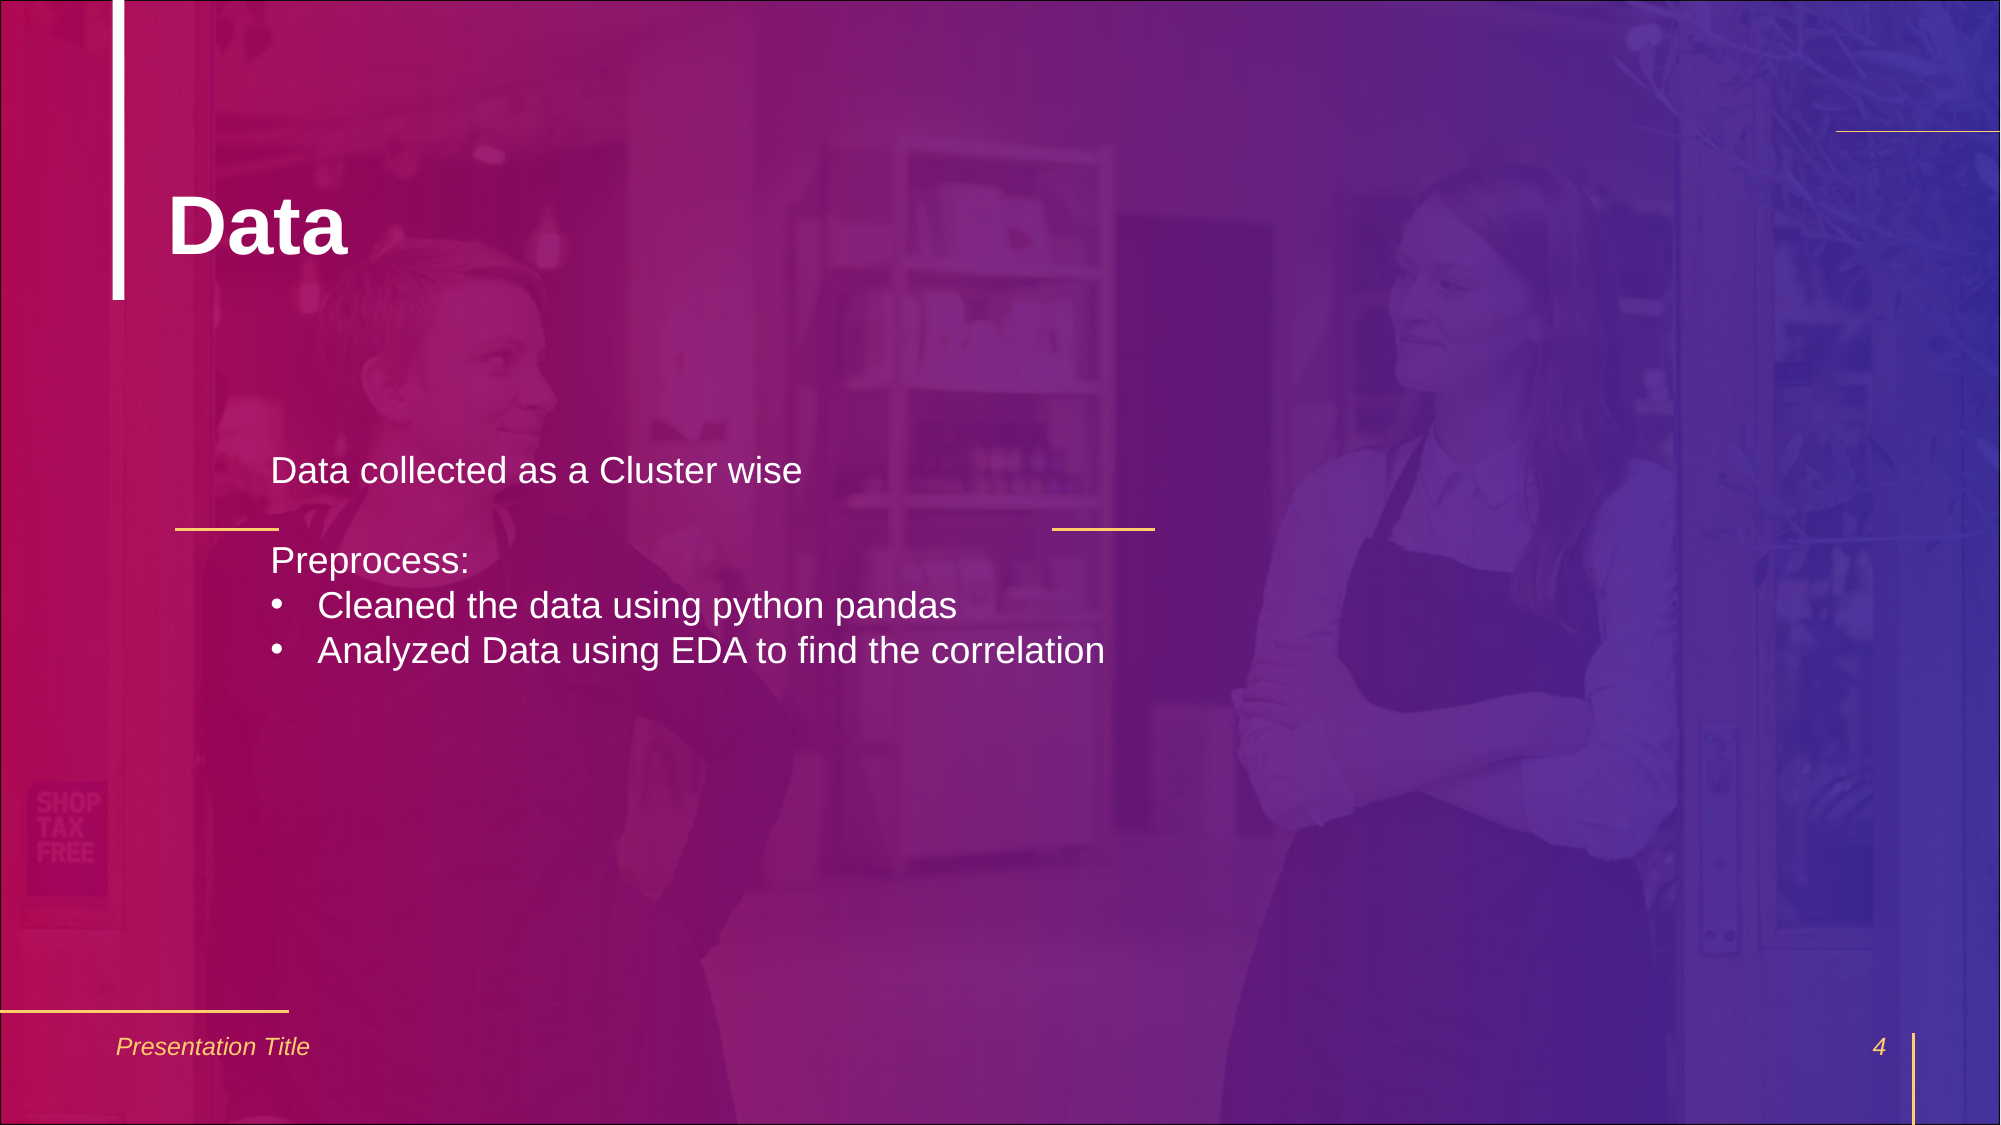

# Data
Data collected as a Cluster wise

Preprocess:
Cleaned the data using python pandas
Analyzed Data using EDA to find the correlation

Presentation Title
4